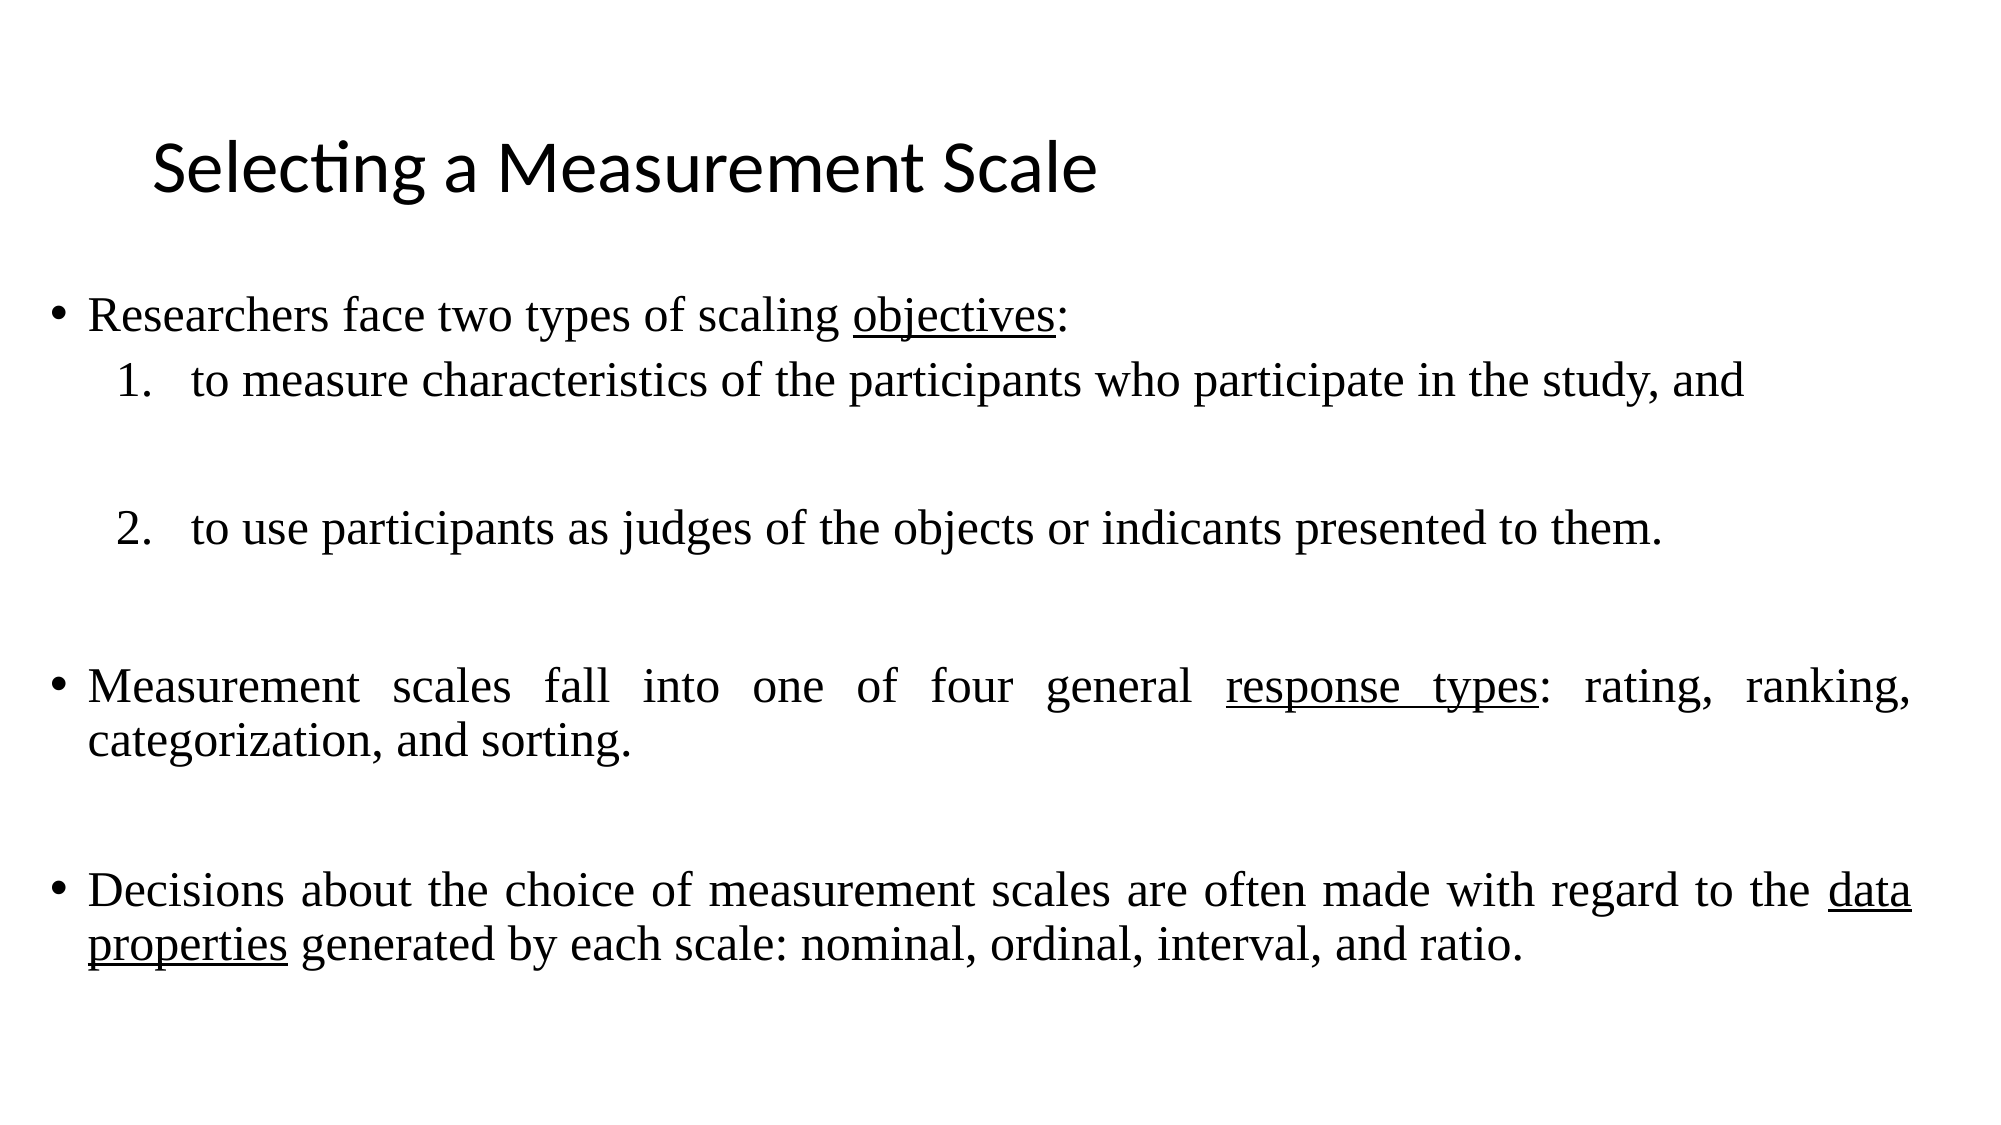

# Selecting a Measurement Scale
Researchers face two types of scaling objectives:
to measure characteristics of the participants who participate in the study, and

to use participants as judges of the objects or indicants presented to them.

Measurement scales fall into one of four general response types: rating, ranking, categorization, and sorting.

Decisions about the choice of measurement scales are often made with regard to the data properties generated by each scale: nominal, ordinal, interval, and ratio.
46
29 August 2005